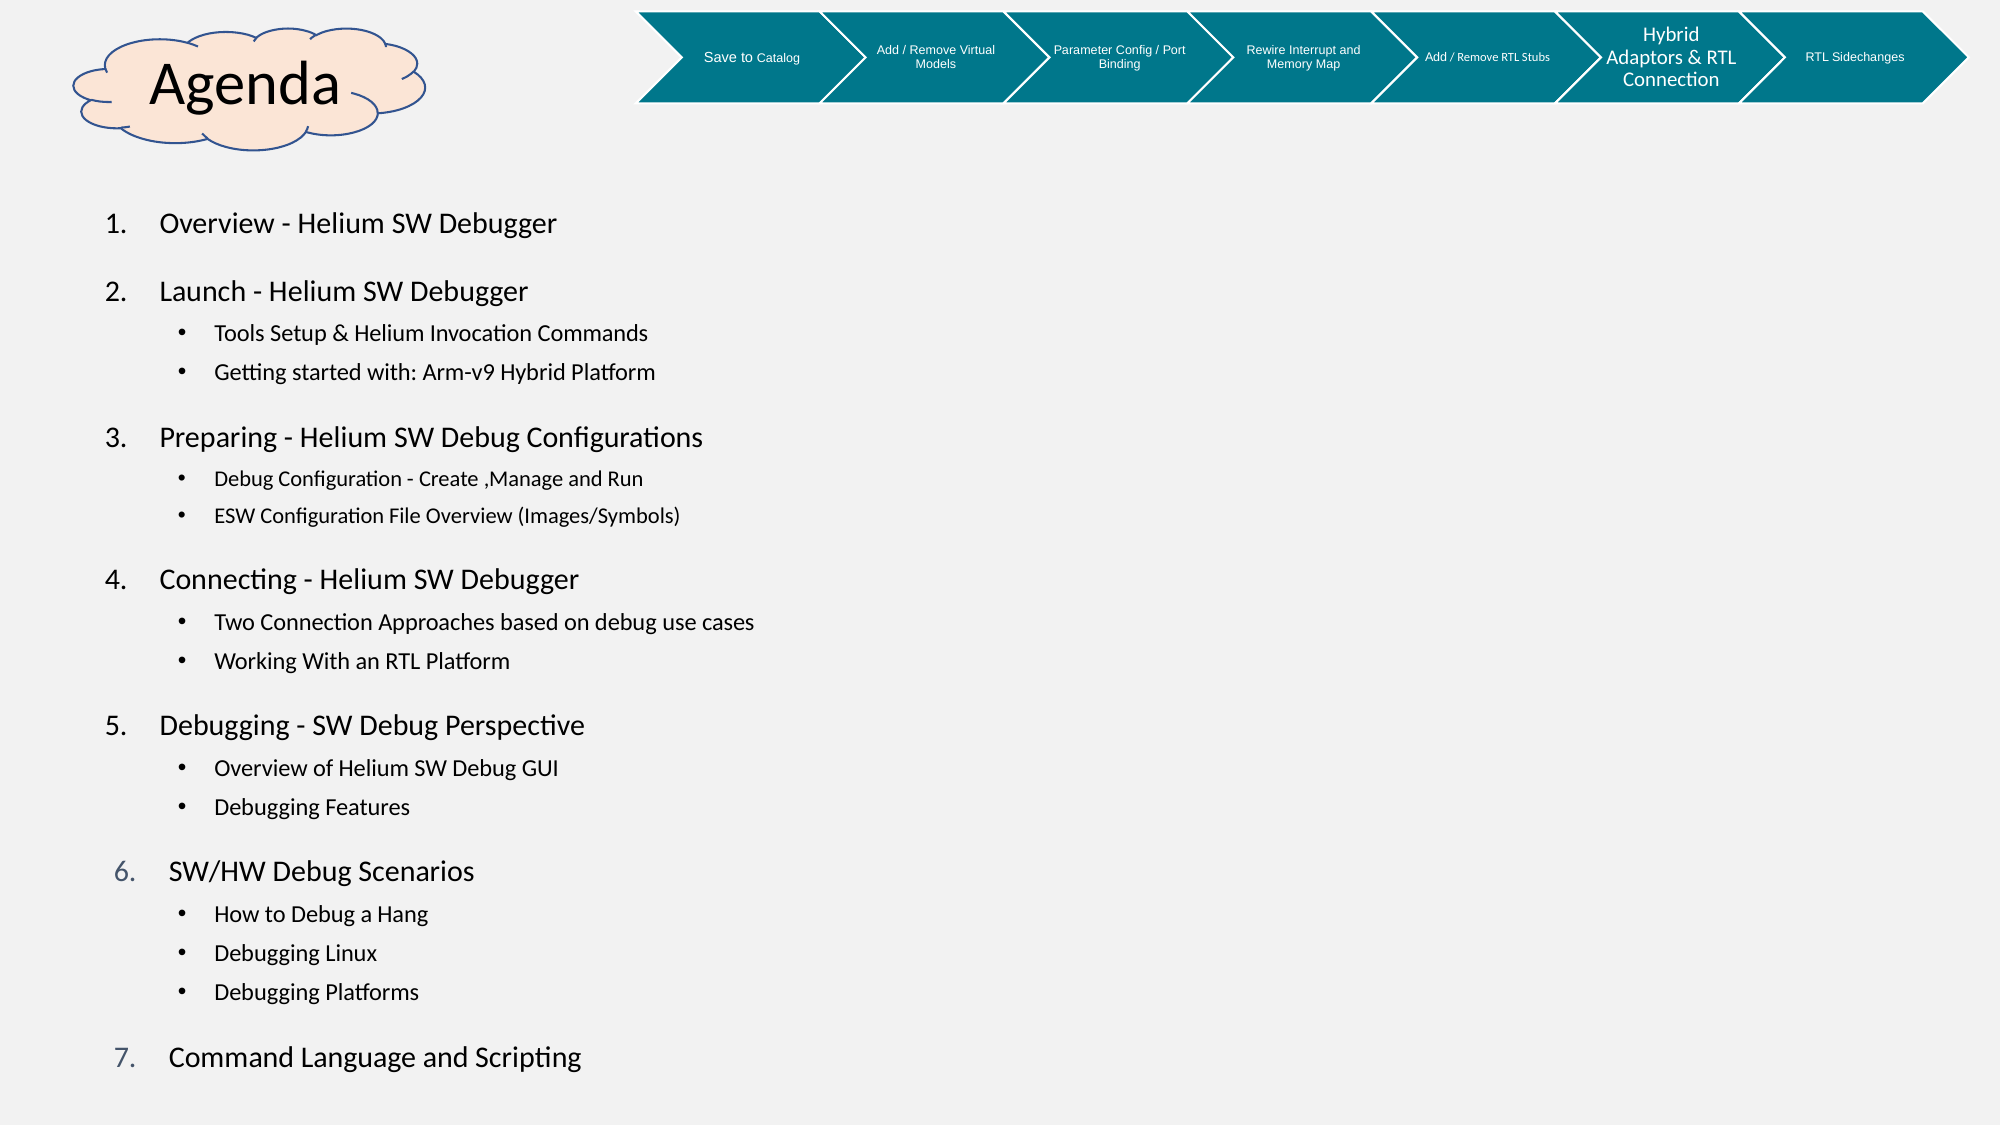

Save to Catalog
Add / Remove Virtual Models
Parameter Config / Port Binding
Rewire Interrupt and Memory Map
Add / Remove RTL Stubs
Hybrid Adaptors & RTL Connection
RTL Sidechanges

# Agenda
Overview - Helium SW Debugger
Launch - Helium SW Debugger
Tools Setup & Helium Invocation Commands
Getting started with: Arm-v9 Hybrid Platform
Preparing - Helium SW Debug Configurations
Debug Configuration - Create ,Manage and Run
ESW Configuration File Overview (Images/Symbols)
Connecting - Helium SW Debugger
Two Connection Approaches based on debug use cases
Working With an RTL Platform
Debugging - SW Debug Perspective
Overview of Helium SW Debug GUI
Debugging Features
SW/HW Debug Scenarios
How to Debug a Hang
Debugging Linux
Debugging Platforms
Command Language and Scripting